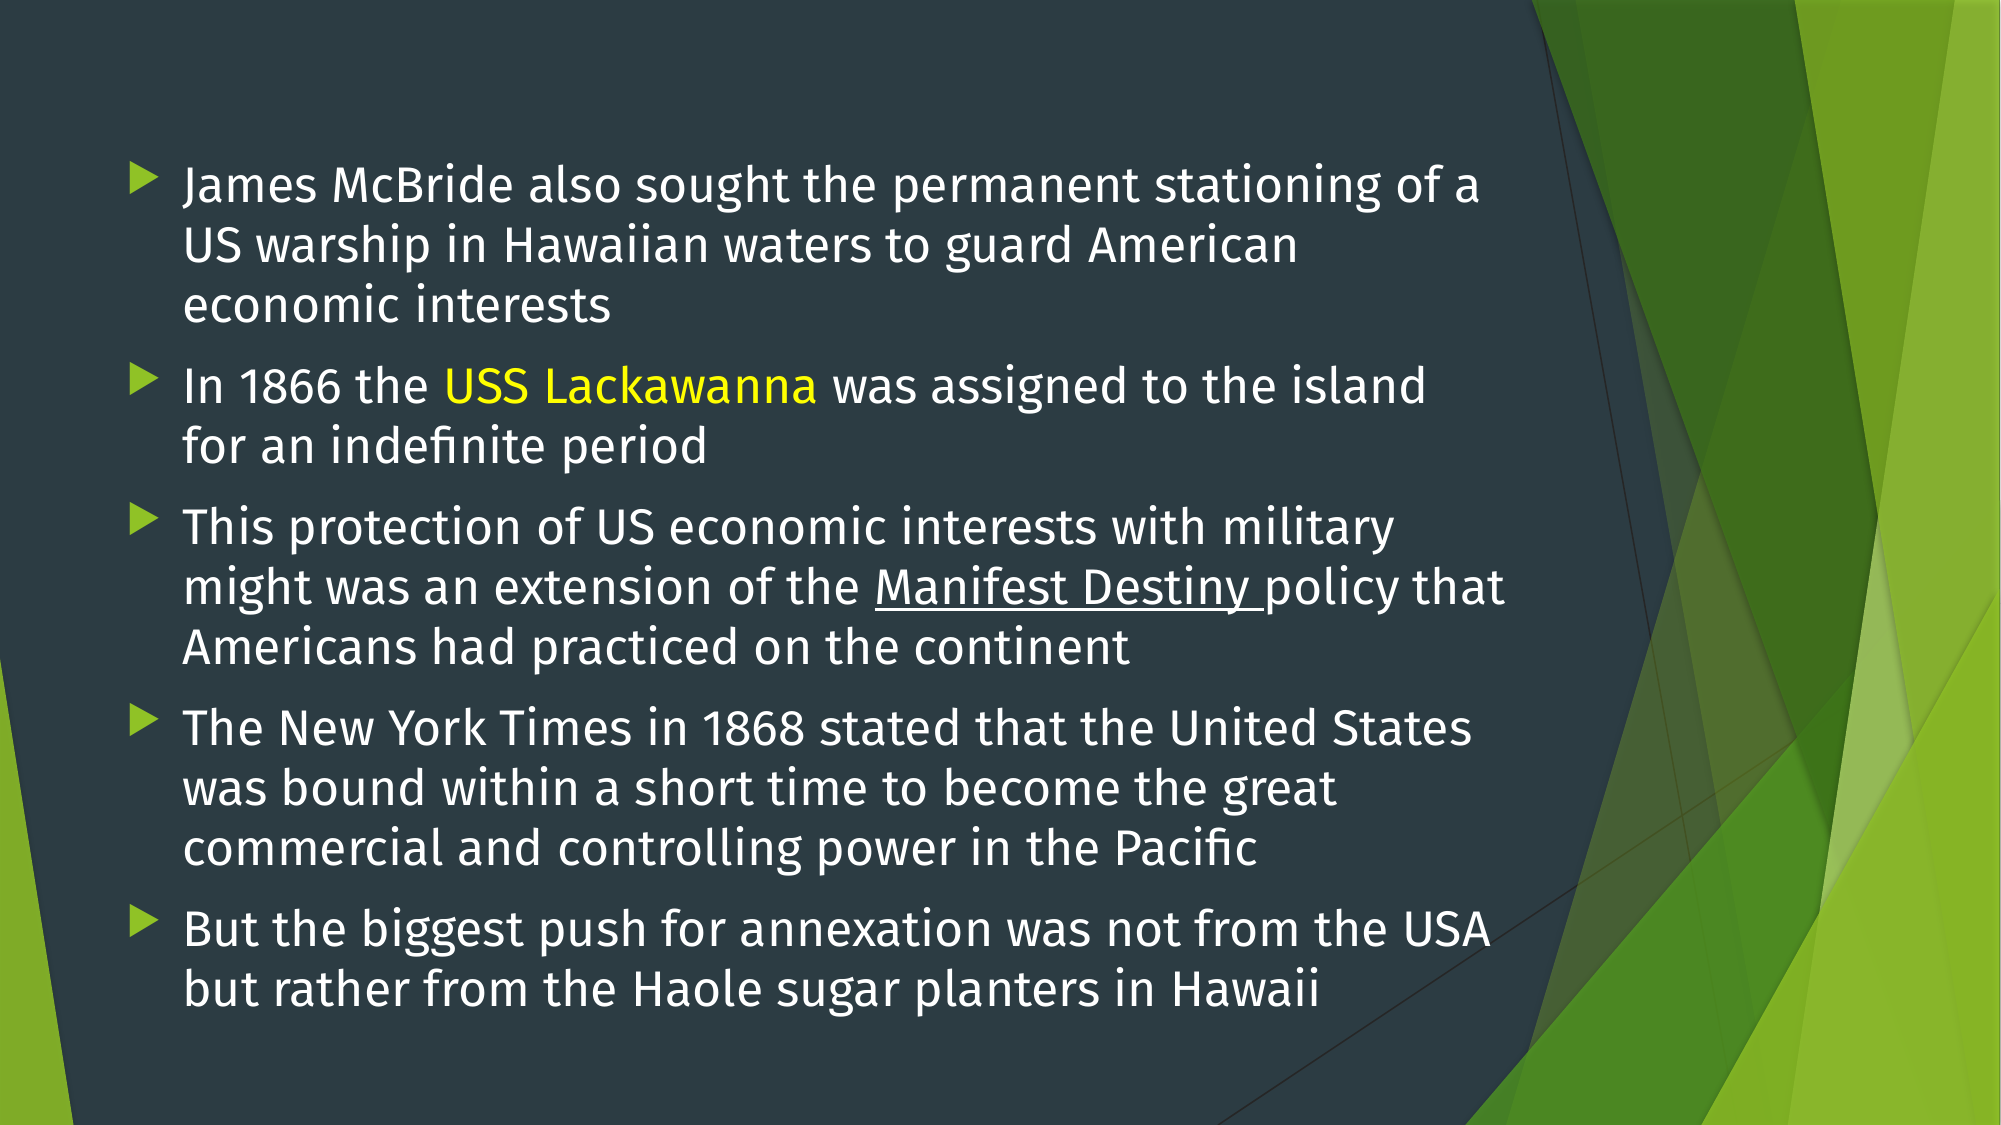

#
James McBride also sought the permanent stationing of a US warship in Hawaiian waters to guard American economic interests
In 1866 the USS Lackawanna was assigned to the island for an indefinite period
This protection of US economic interests with military might was an extension of the Manifest Destiny policy that Americans had practiced on the continent
The New York Times in 1868 stated that the United States was bound within a short time to become the great commercial and controlling power in the Pacific
But the biggest push for annexation was not from the USA but rather from the Haole sugar planters in Hawaii